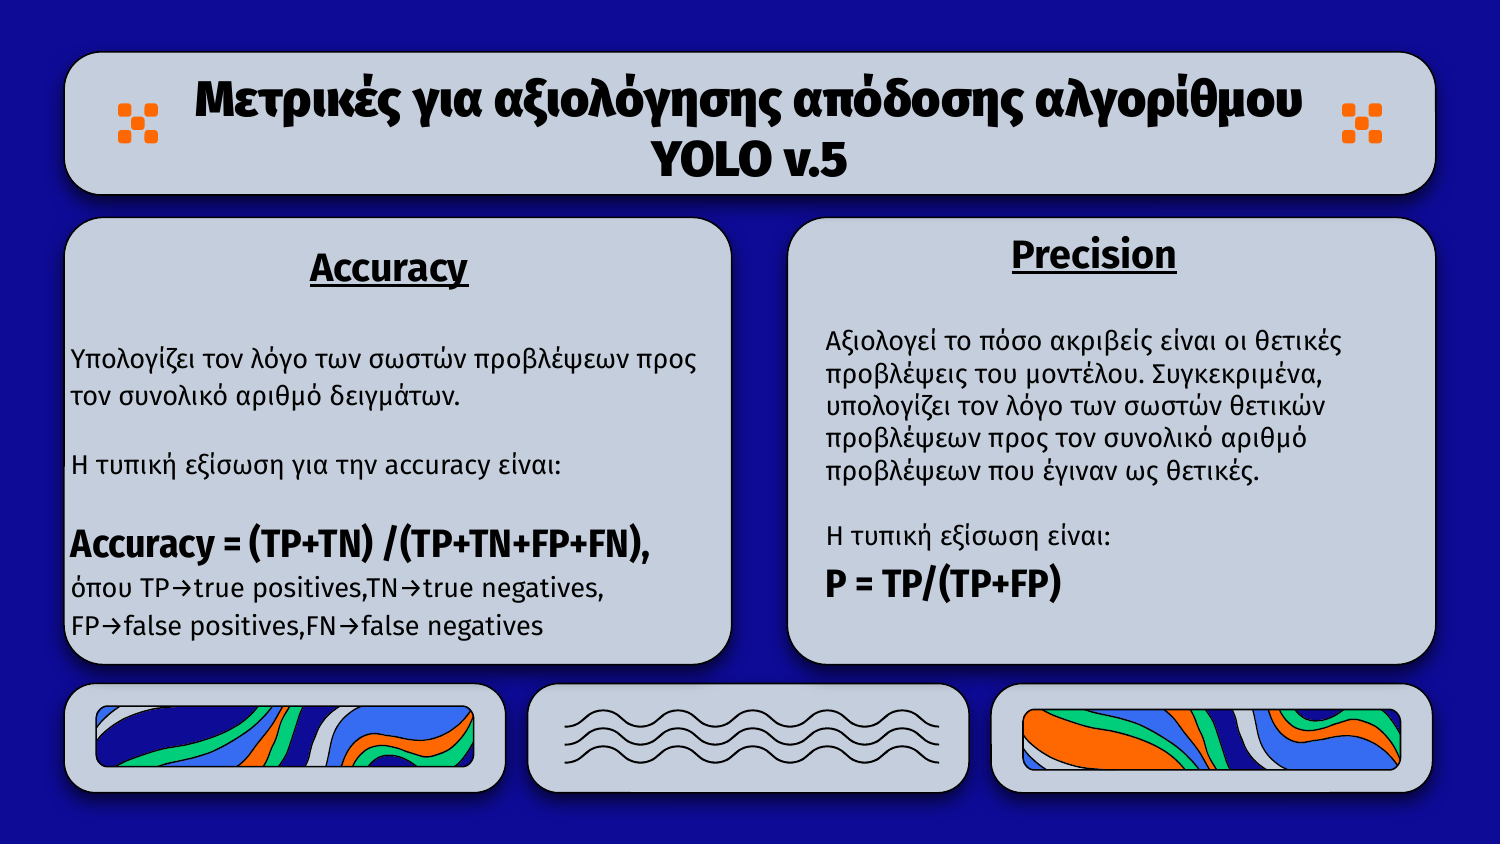

# Μετρικές για αξιολόγησης απόδοσης αλγορίθμου YOLO v.5

            Precision

Αξιολογεί το πόσο ακριβείς είναι οι θετικές προβλέψεις του μοντέλου. Συγκεκριμένα, υπολογίζει τον λόγο των σωστών θετικών προβλέψεων προς τον συνολικό αριθμό προβλέψεων που έγιναν ως θετικές.

Η τυπική εξίσωση είναι:
P = TP/(TP+FP)

Accuracy

Υπολογίζει τον λόγο των σωστών προβλέψεων προς τον συνολικό αριθμό δειγμάτων.
Η τυπική εξίσωση για την accuracy είναι:
Accuracy = (TP+TN) /(TP+TN+FP+FN),
όπου TP→true positives,TN→true negatives, FP→false positives,FN→false negatives